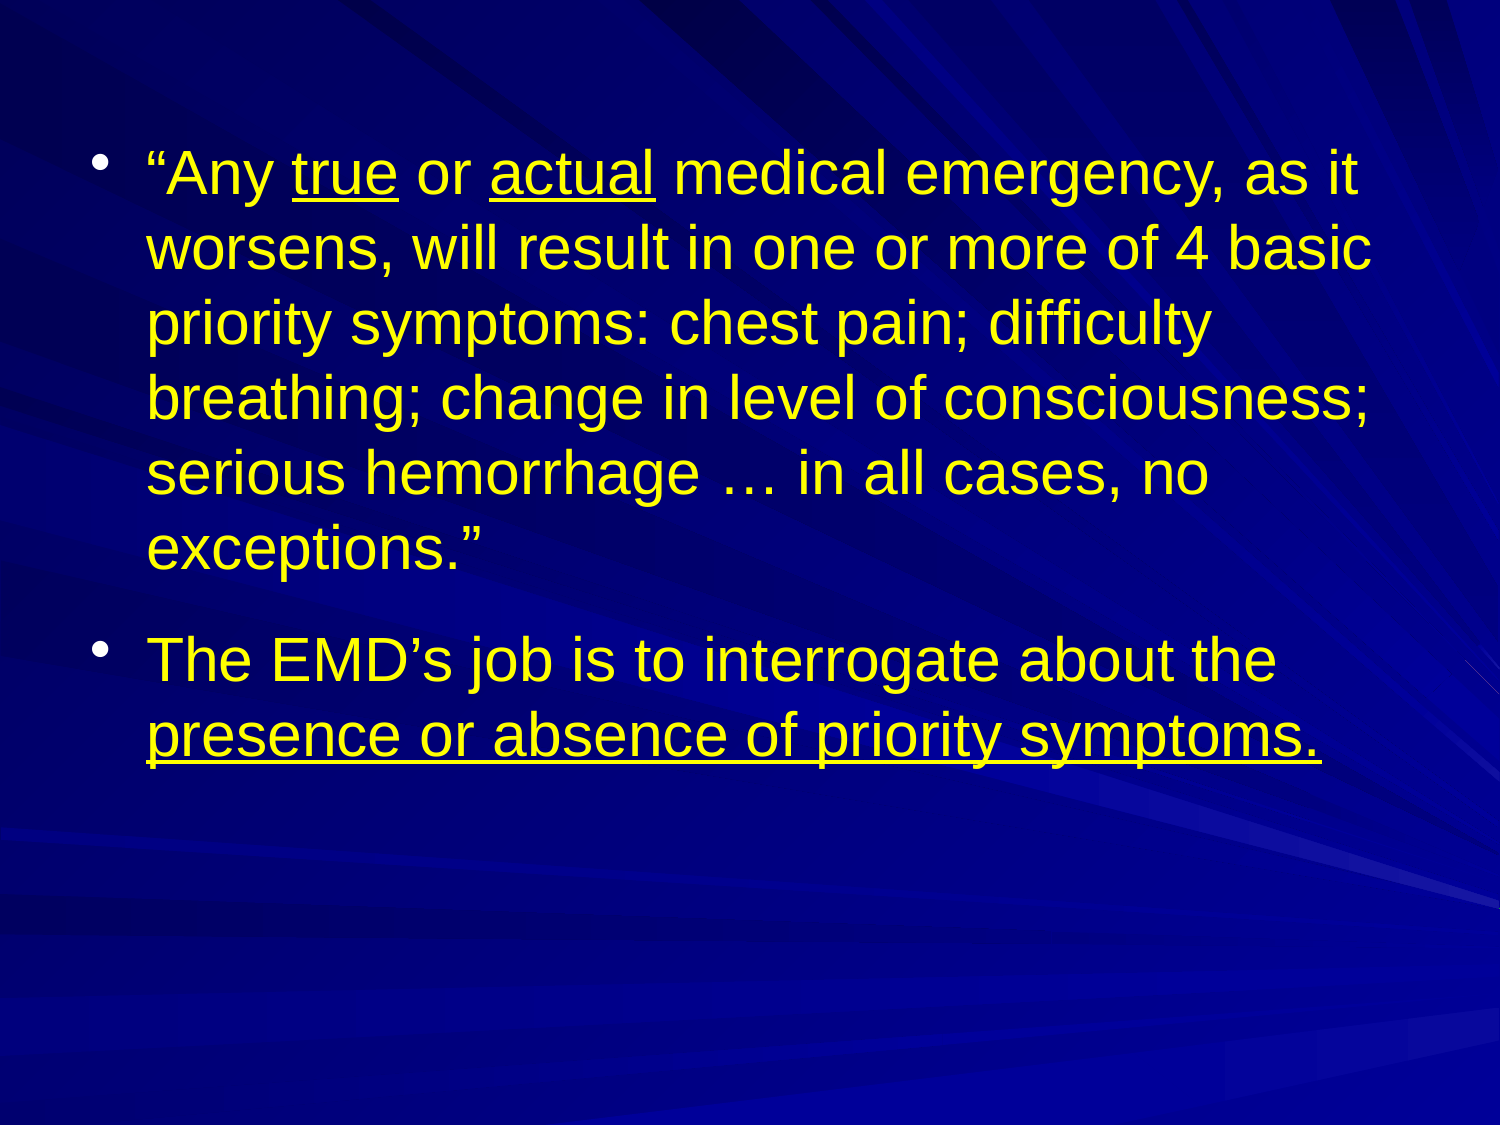

“Any true or actual medical emergency, as it worsens, will result in one or more of 4 basic priority symptoms: chest pain; difficulty breathing; change in level of consciousness; serious hemorrhage … in all cases, no exceptions.”
The EMD’s job is to interrogate about the presence or absence of priority symptoms.